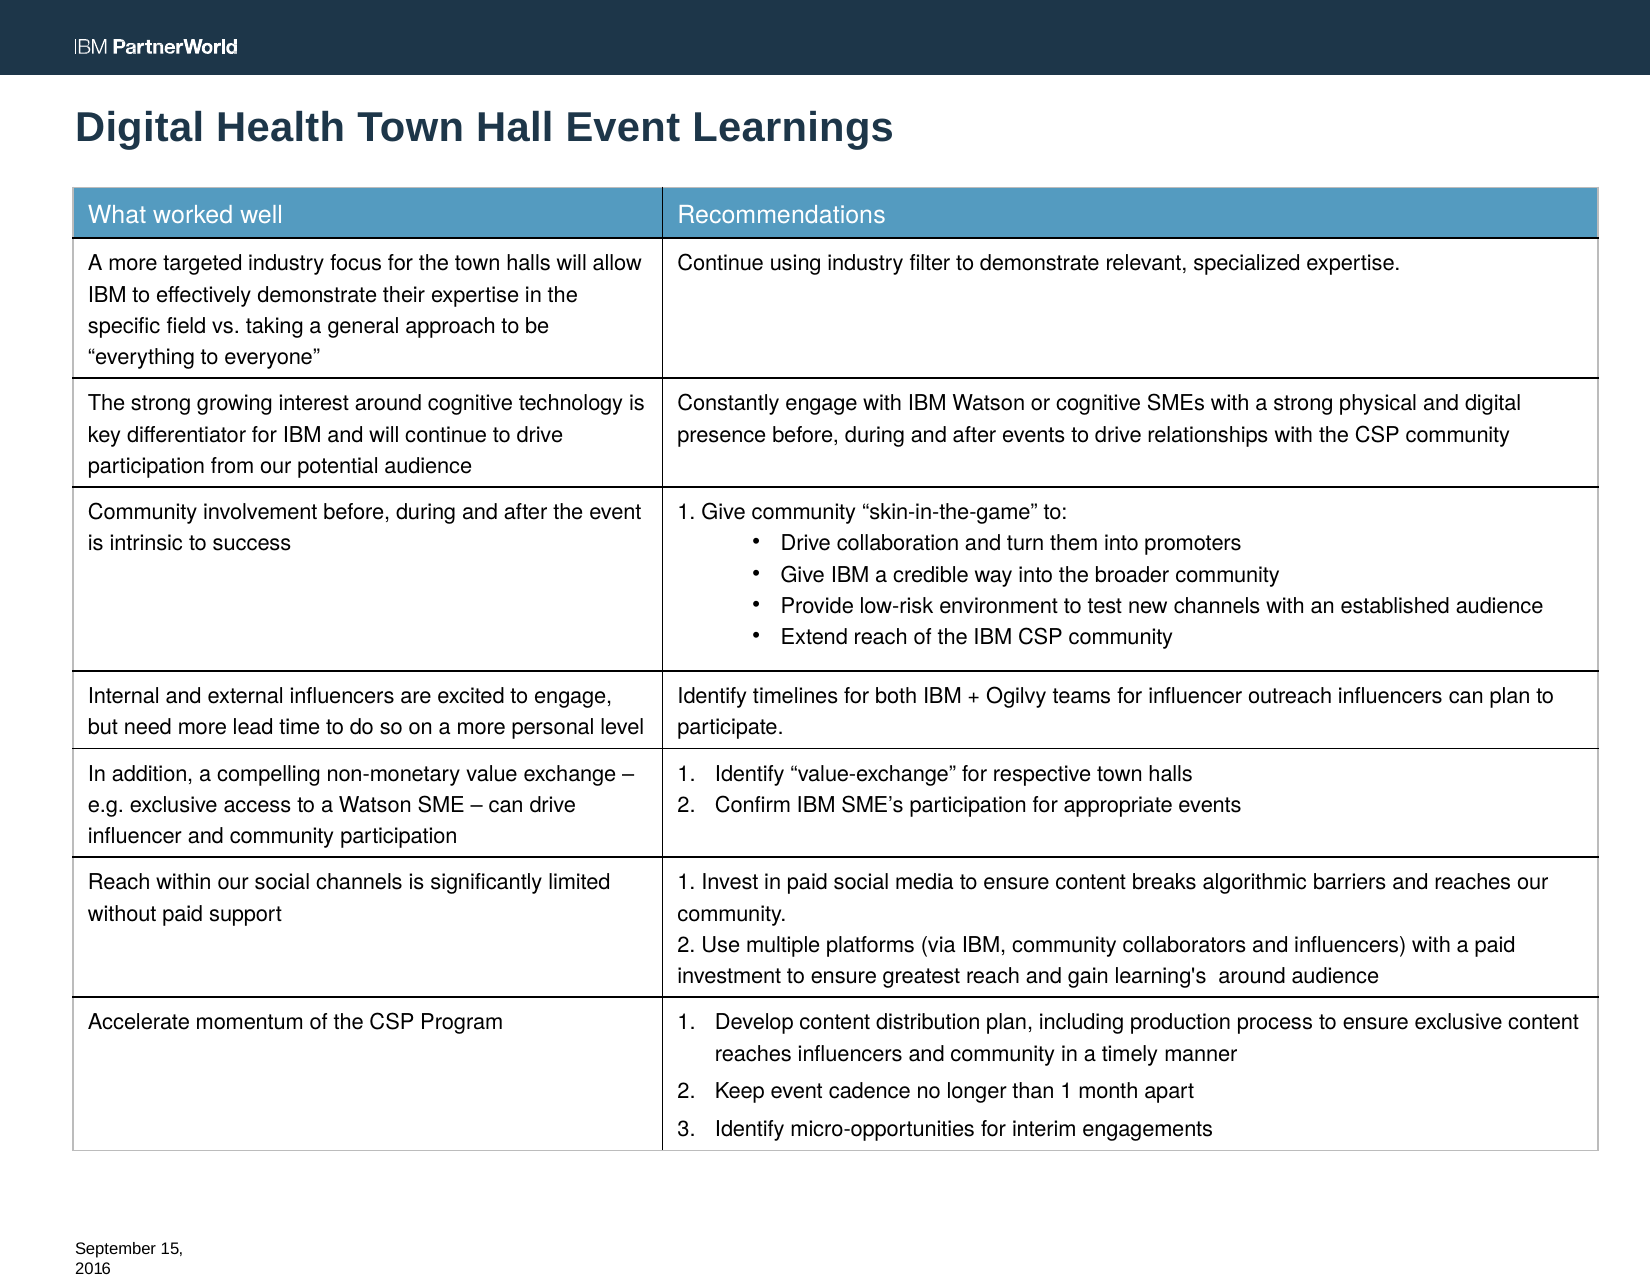

Digital Health Town Hall Event Learnings
| What worked well | Recommendations |
| --- | --- |
| A more targeted industry focus for the town halls will allow IBM to effectively demonstrate their expertise in the specific field vs. taking a general approach to be “everything to everyone” | Continue using industry filter to demonstrate relevant, specialized expertise. |
| The strong growing interest around cognitive technology is key differentiator for IBM and will continue to drive participation from our potential audience | Constantly engage with IBM Watson or cognitive SMEs with a strong physical and digital presence before, during and after events to drive relationships with the CSP community |
| Community involvement before, during and after the event is intrinsic to success | 1. Give community “skin-in-the-game” to: Drive collaboration and turn them into promoters Give IBM a credible way into the broader community Provide low-risk environment to test new channels with an established audience Extend reach of the IBM CSP community |
| Internal and external influencers are excited to engage, but need more lead time to do so on a more personal level | Identify timelines for both IBM + Ogilvy teams for influencer outreach influencers can plan to participate. |
| In addition, a compelling non-monetary value exchange – e.g. exclusive access to a Watson SME – can drive influencer and community participation | Identify “value-exchange” for respective town halls Confirm IBM SME’s participation for appropriate events |
| Reach within our social channels is significantly limited without paid support | 1. Invest in paid social media to ensure content breaks algorithmic barriers and reaches our community. 2. Use multiple platforms (via IBM, community collaborators and influencers) with a paid investment to ensure greatest reach and gain learning's around audience |
| Accelerate momentum of the CSP Program | Develop content distribution plan, including production process to ensure exclusive content reaches influencers and community in a timely manner Keep event cadence no longer than 1 month apart Identify micro-opportunities for interim engagements |
September 15, 2016